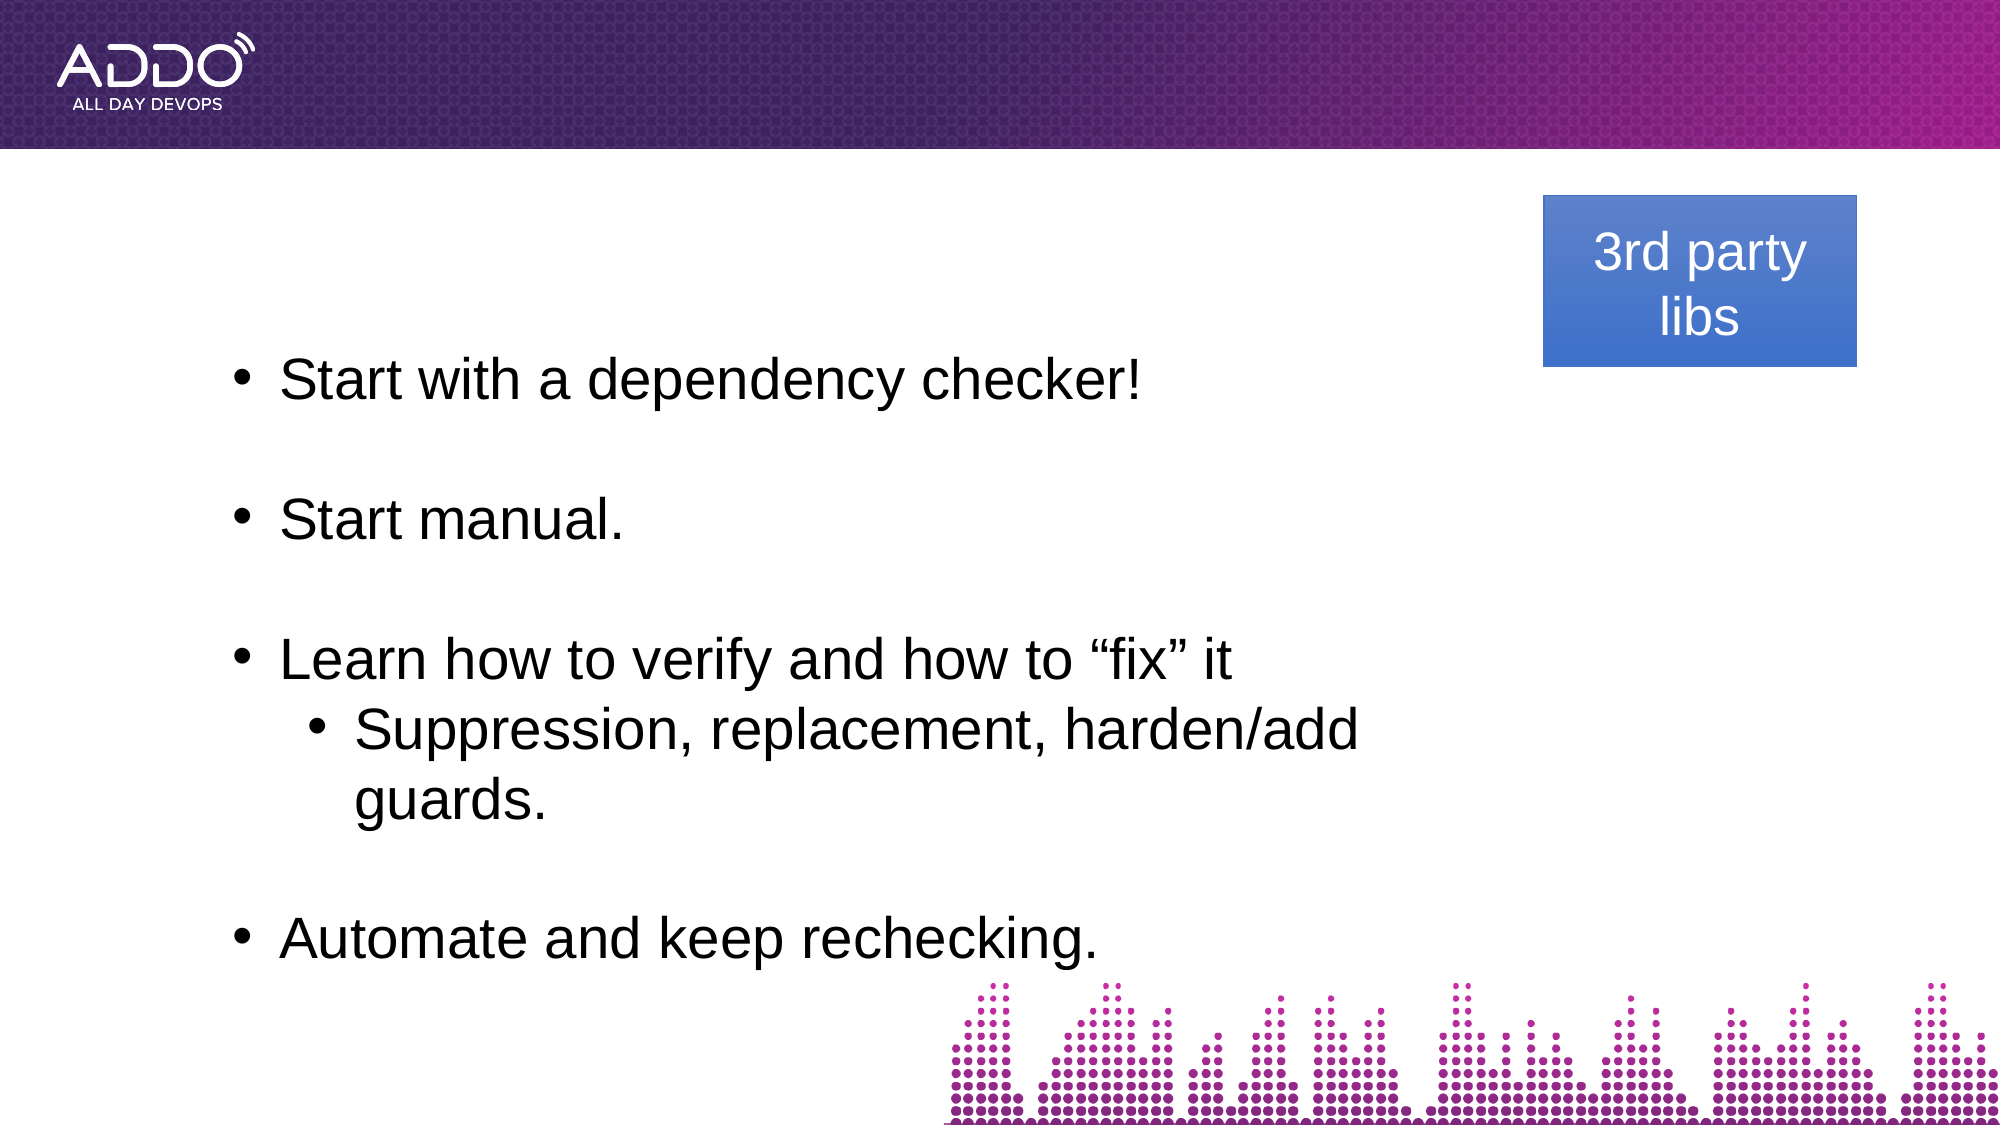

3rd party libs
Start with a dependency checker!

Start manual.

Learn how to verify and how to “fix” it
Suppression, replacement, harden/add guards.

Automate and keep rechecking.